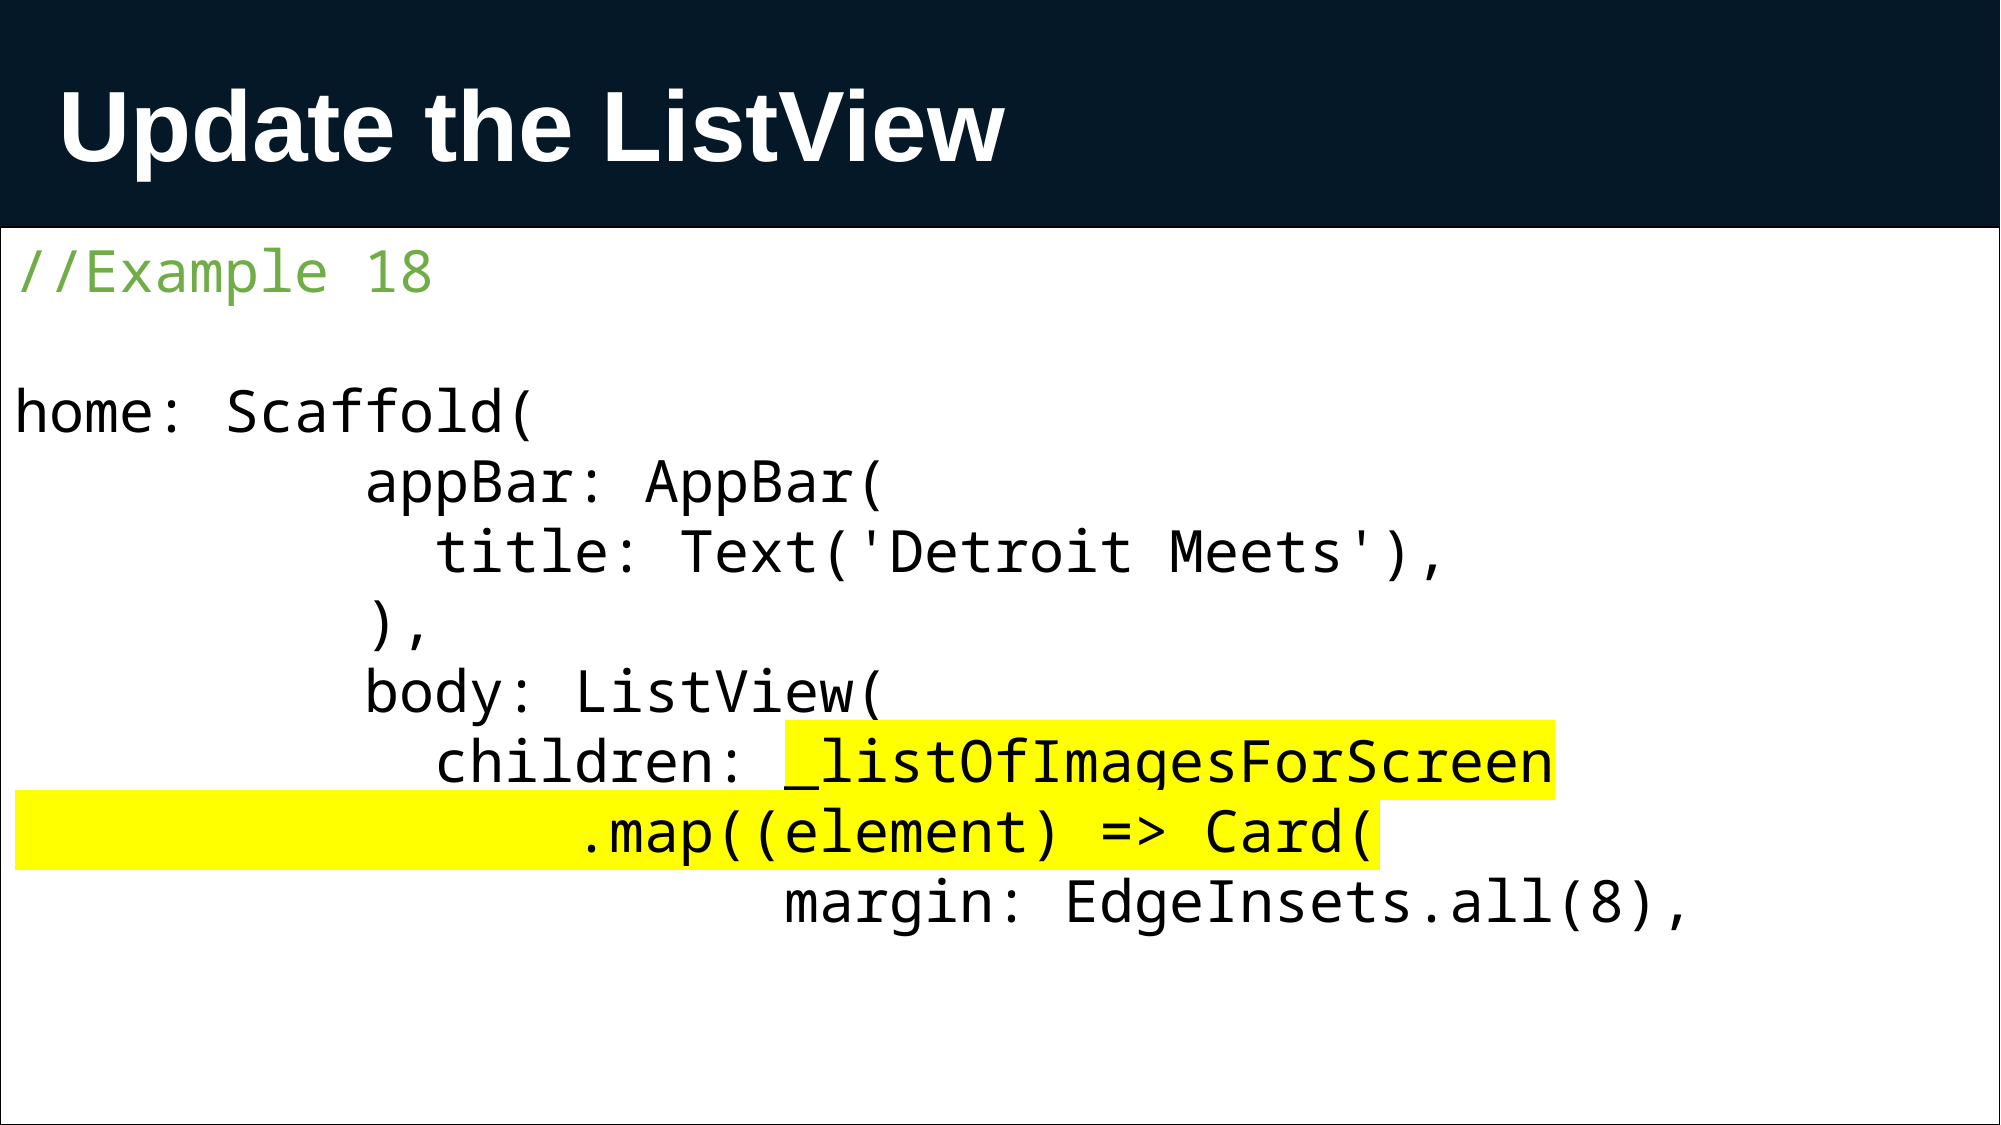

Update the ListView
//Example 18

home: Scaffold(
          appBar: AppBar(
            title: Text('Detroit Meets'),
          ),
          body: ListView(
            children: _listOfImagesForScreen
                .map((element) => Card(
                      margin: EdgeInsets.all(8),